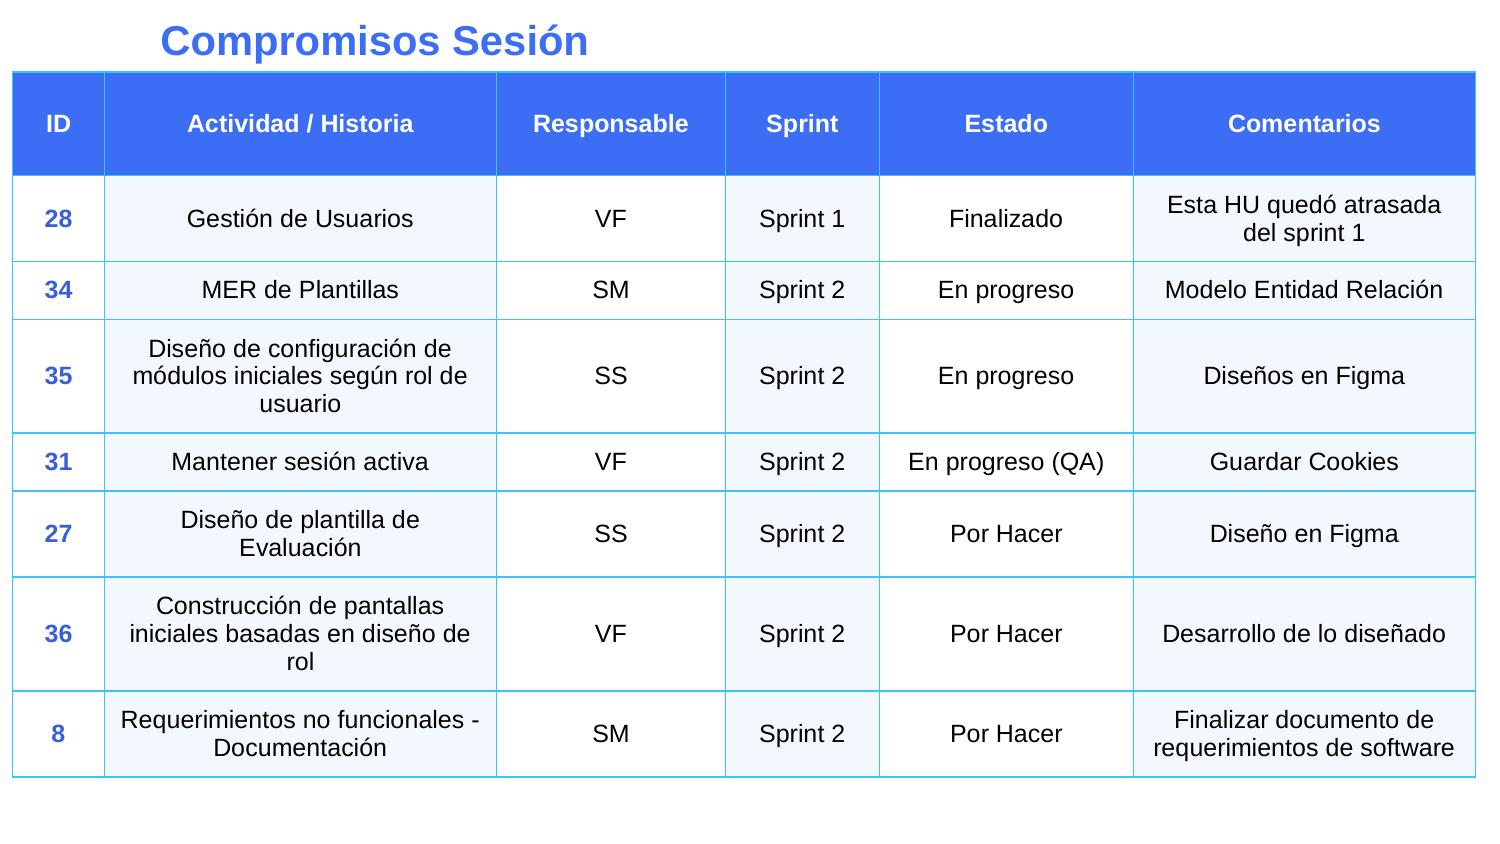

# Compromisos Sesión
| ID | Actividad / Historia | Responsable | Sprint | Estado | Comentarios |
| --- | --- | --- | --- | --- | --- |
| 28 | Gestión de Usuarios | VF | Sprint 1 | Finalizado | Esta HU quedó atrasada del sprint 1 |
| 34 | MER de Plantillas | SM | Sprint 2 | En progreso | Modelo Entidad Relación |
| 35 | Diseño de configuración de módulos iniciales según rol de usuario | SS | Sprint 2 | En progreso | Diseños en Figma |
| 31 | Mantener sesión activa | VF | Sprint 2 | En progreso (QA) | Guardar Cookies |
| 27 | Diseño de plantilla de Evaluación | SS | Sprint 2 | Por Hacer | Diseño en Figma |
| 36 | Construcción de pantallas iniciales basadas en diseño de rol | VF | Sprint 2 | Por Hacer | Desarrollo de lo diseñado |
| 8 | Requerimientos no funcionales - Documentación | SM | Sprint 2 | Por Hacer | Finalizar documento de requerimientos de software |